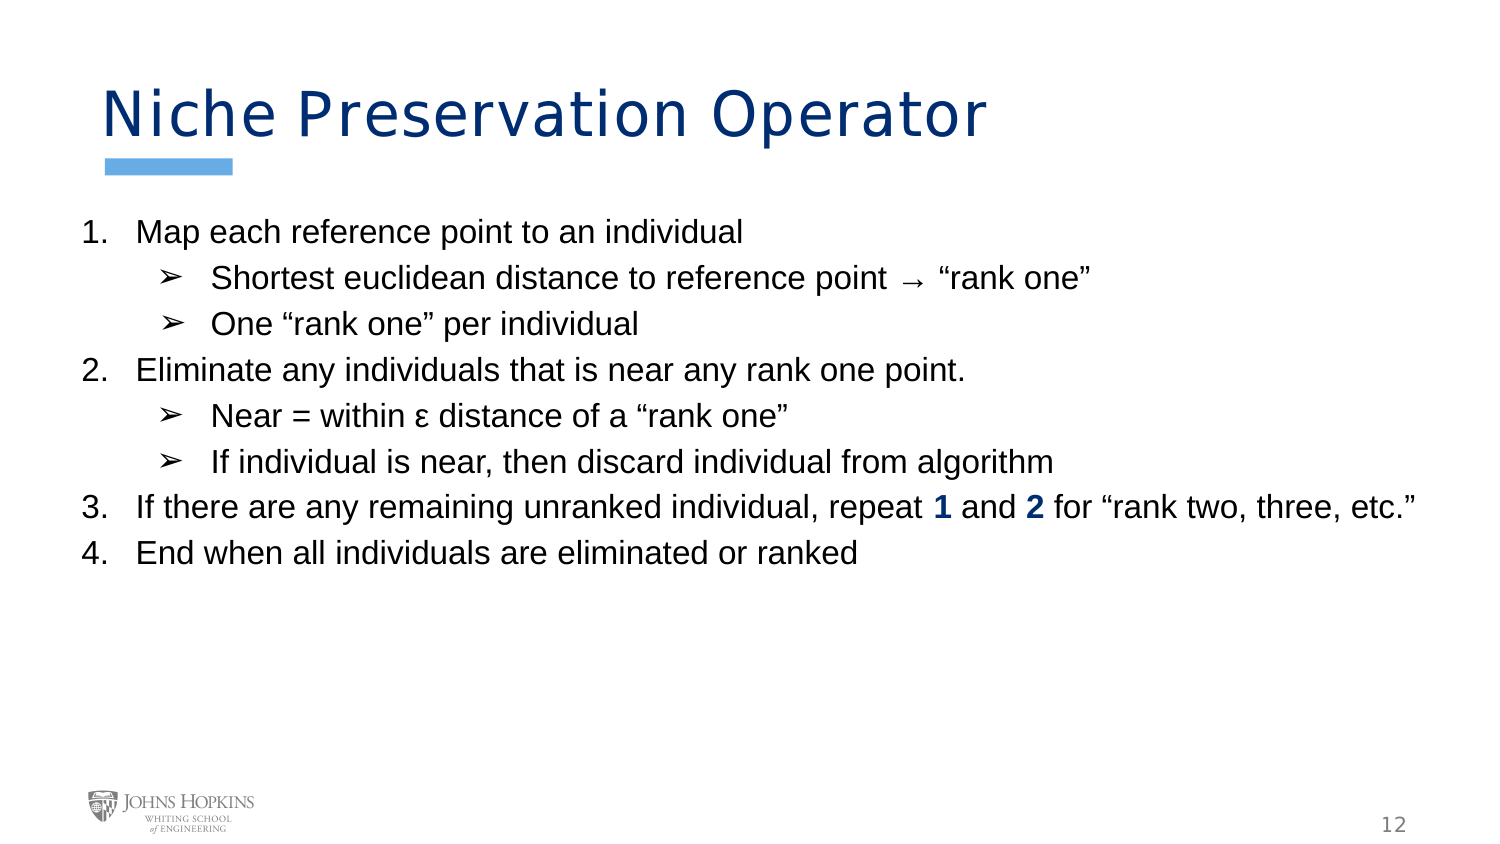

# Niche Preservation Operator
Map each reference point to an individual
Shortest euclidean distance to reference point → “rank one”
One “rank one” per individual
Eliminate any individuals that is near any rank one point.
Near = within ε distance of a “rank one”
If individual is near, then discard individual from algorithm
If there are any remaining unranked individual, repeat 1 and 2 for “rank two, three, etc.”
End when all individuals are eliminated or ranked